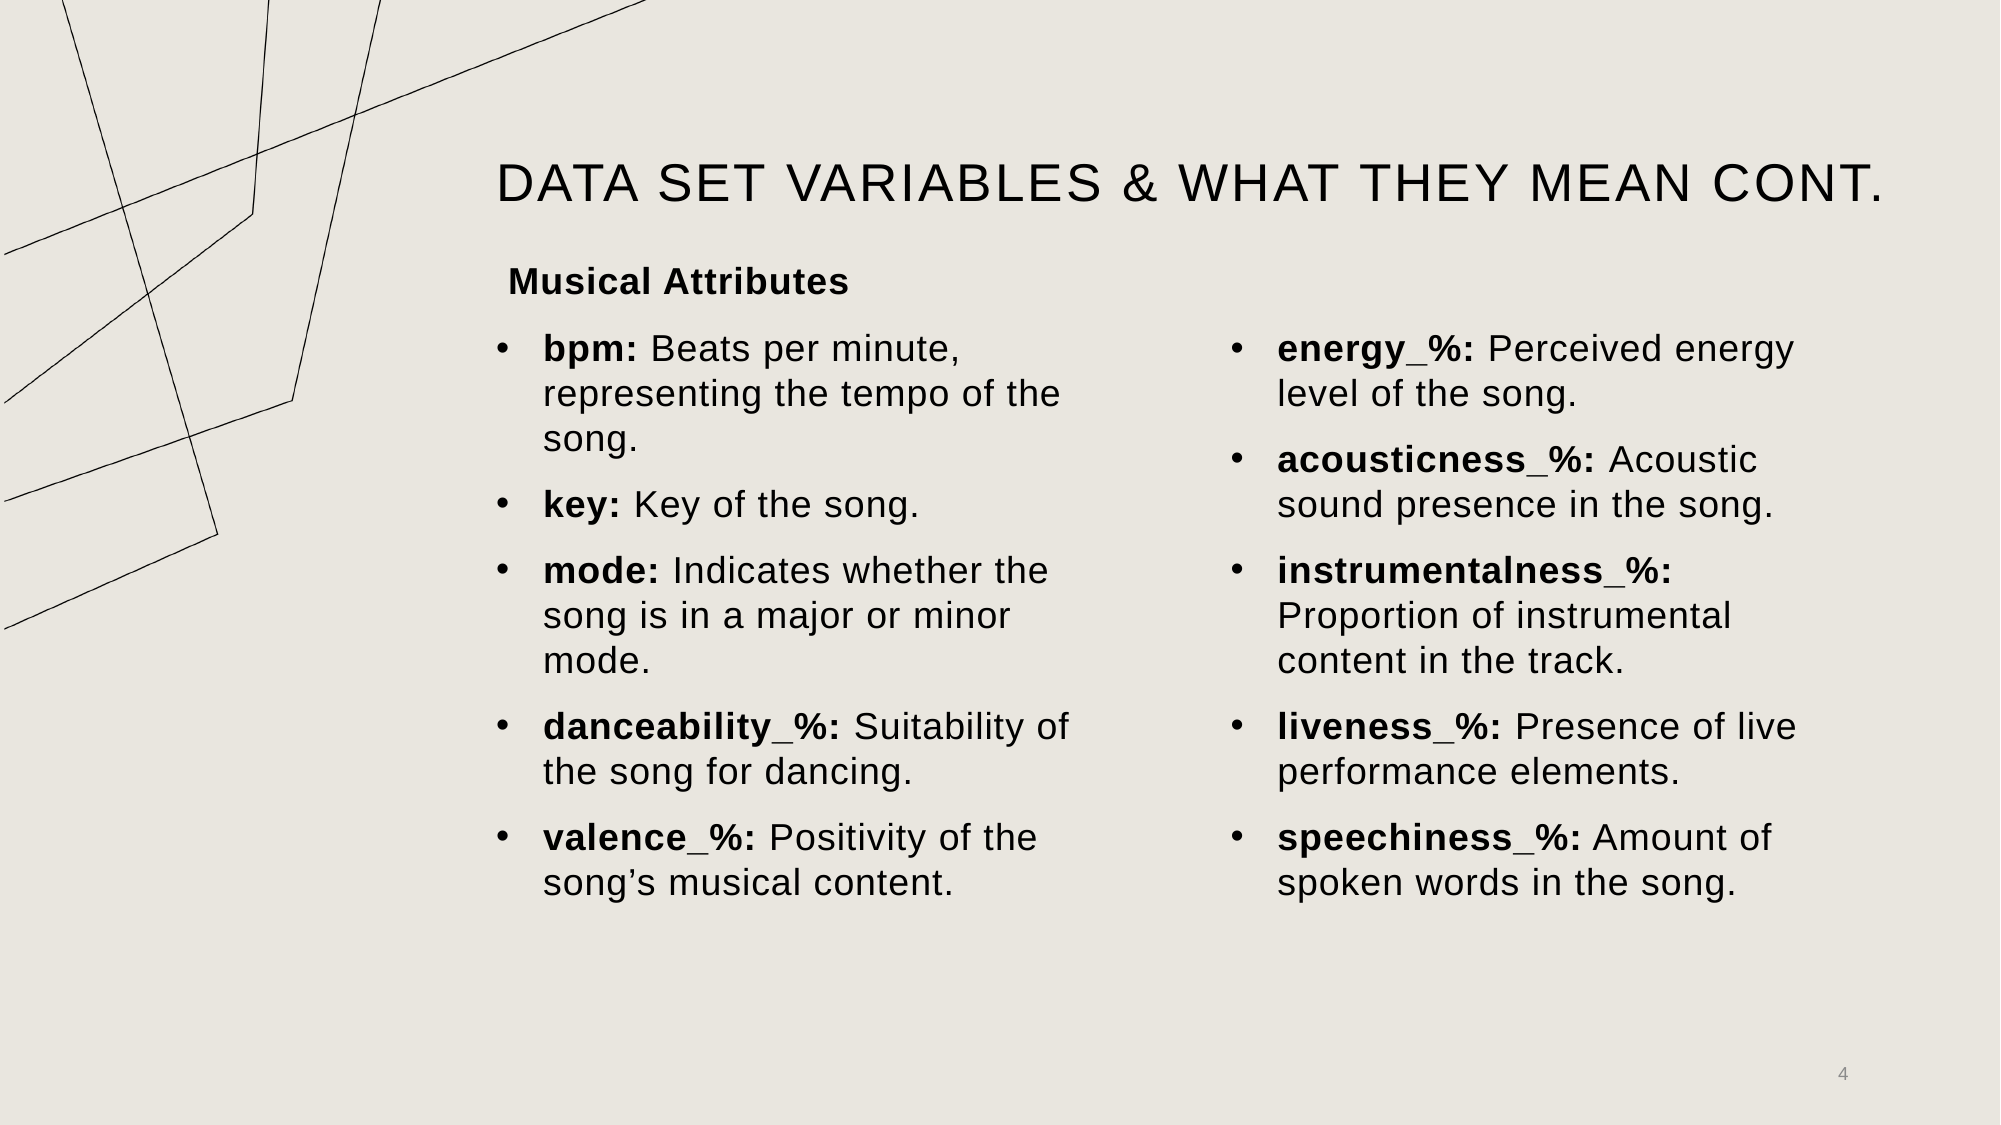

# Data set variables & what they mean cont.
Musical Attributes
energy_%: Perceived energy level of the song.
acousticness_%: Acoustic sound presence in the song.
instrumentalness_%: Proportion of instrumental content in the track.
liveness_%: Presence of live performance elements.
speechiness_%: Amount of spoken words in the song.
bpm: Beats per minute, representing the tempo of the song.
key: Key of the song.
mode: Indicates whether the song is in a major or minor mode.
danceability_%: Suitability of the song for dancing.
valence_%: Positivity of the song’s musical content.
4